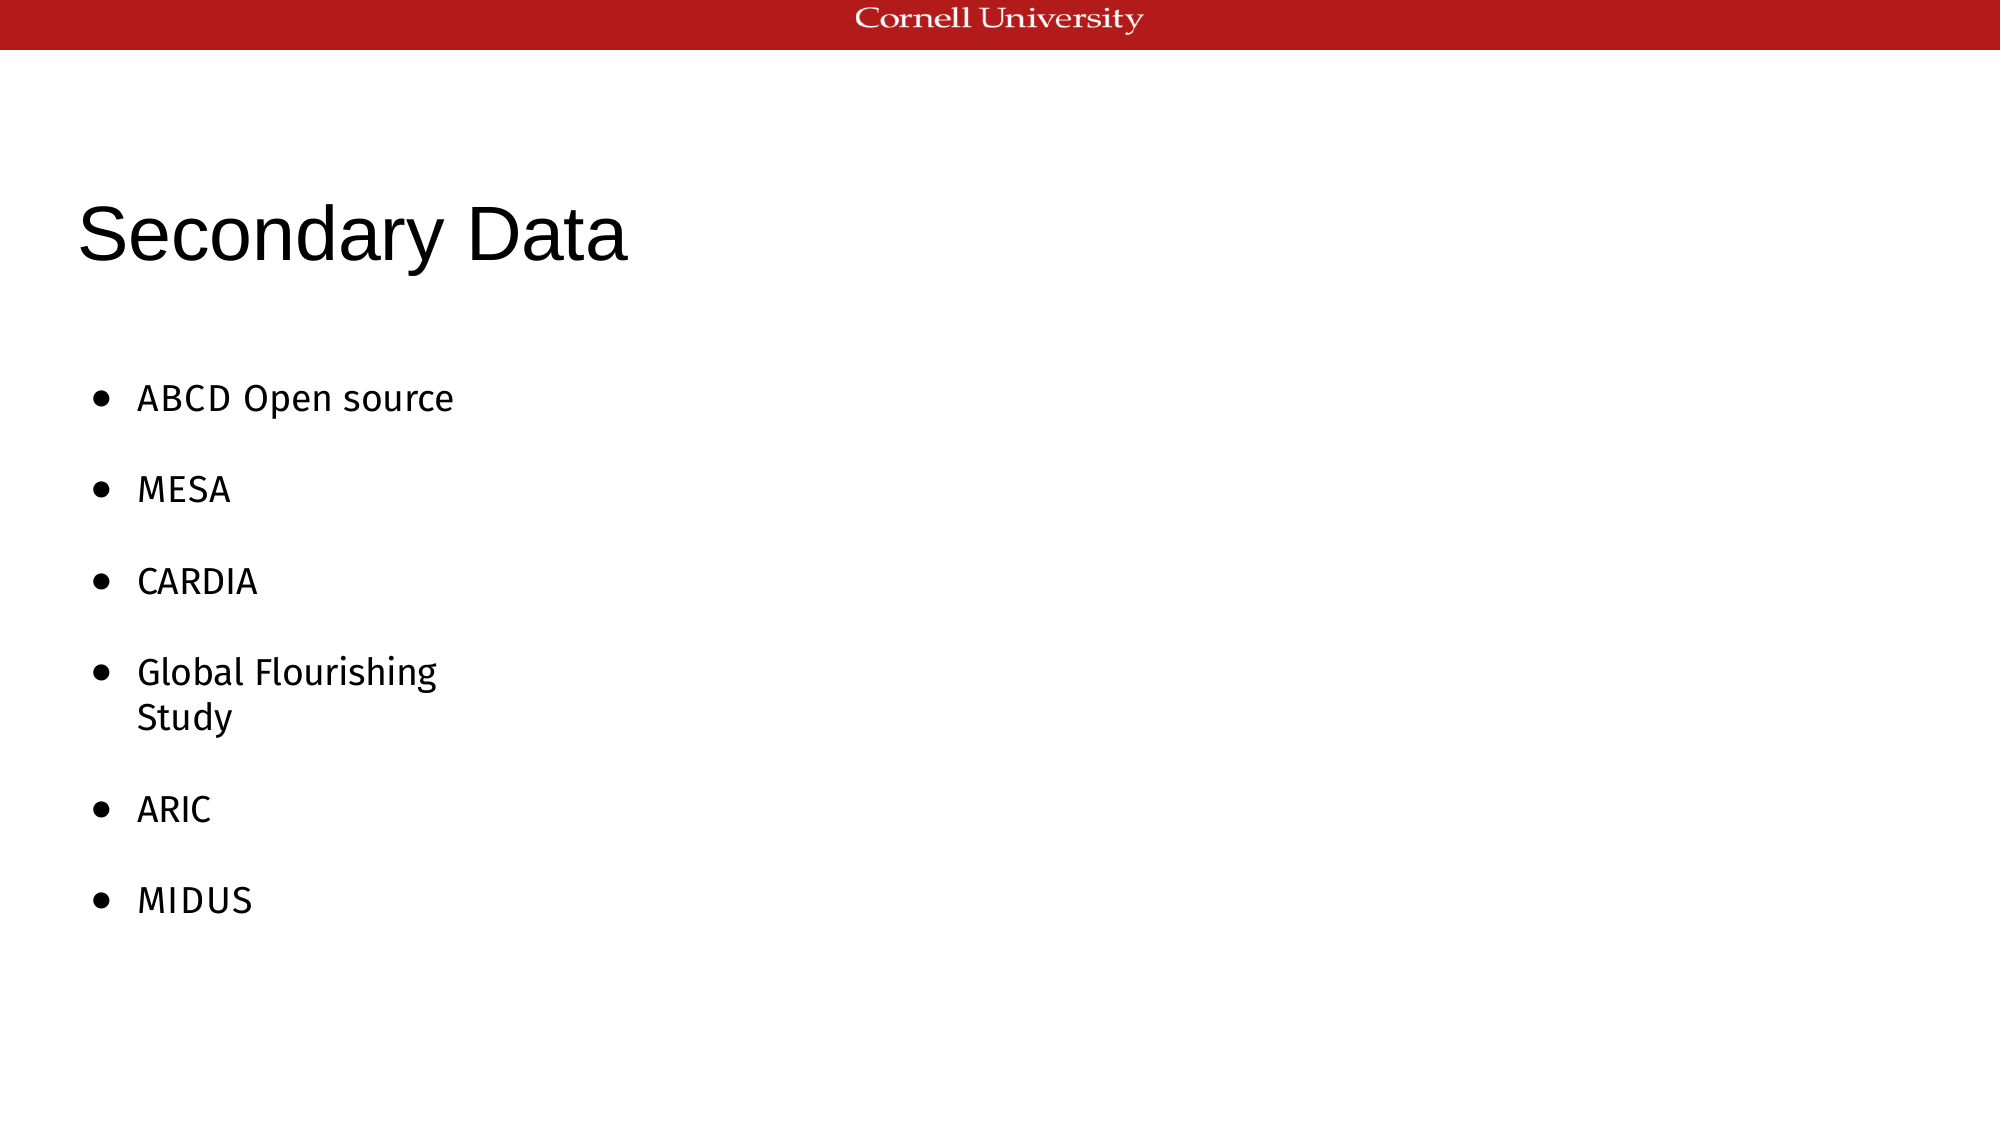

# Secondary Data
ABCD Open source

MESA

CARDIA

Global Flourishing Study

ARIC

MIDUS